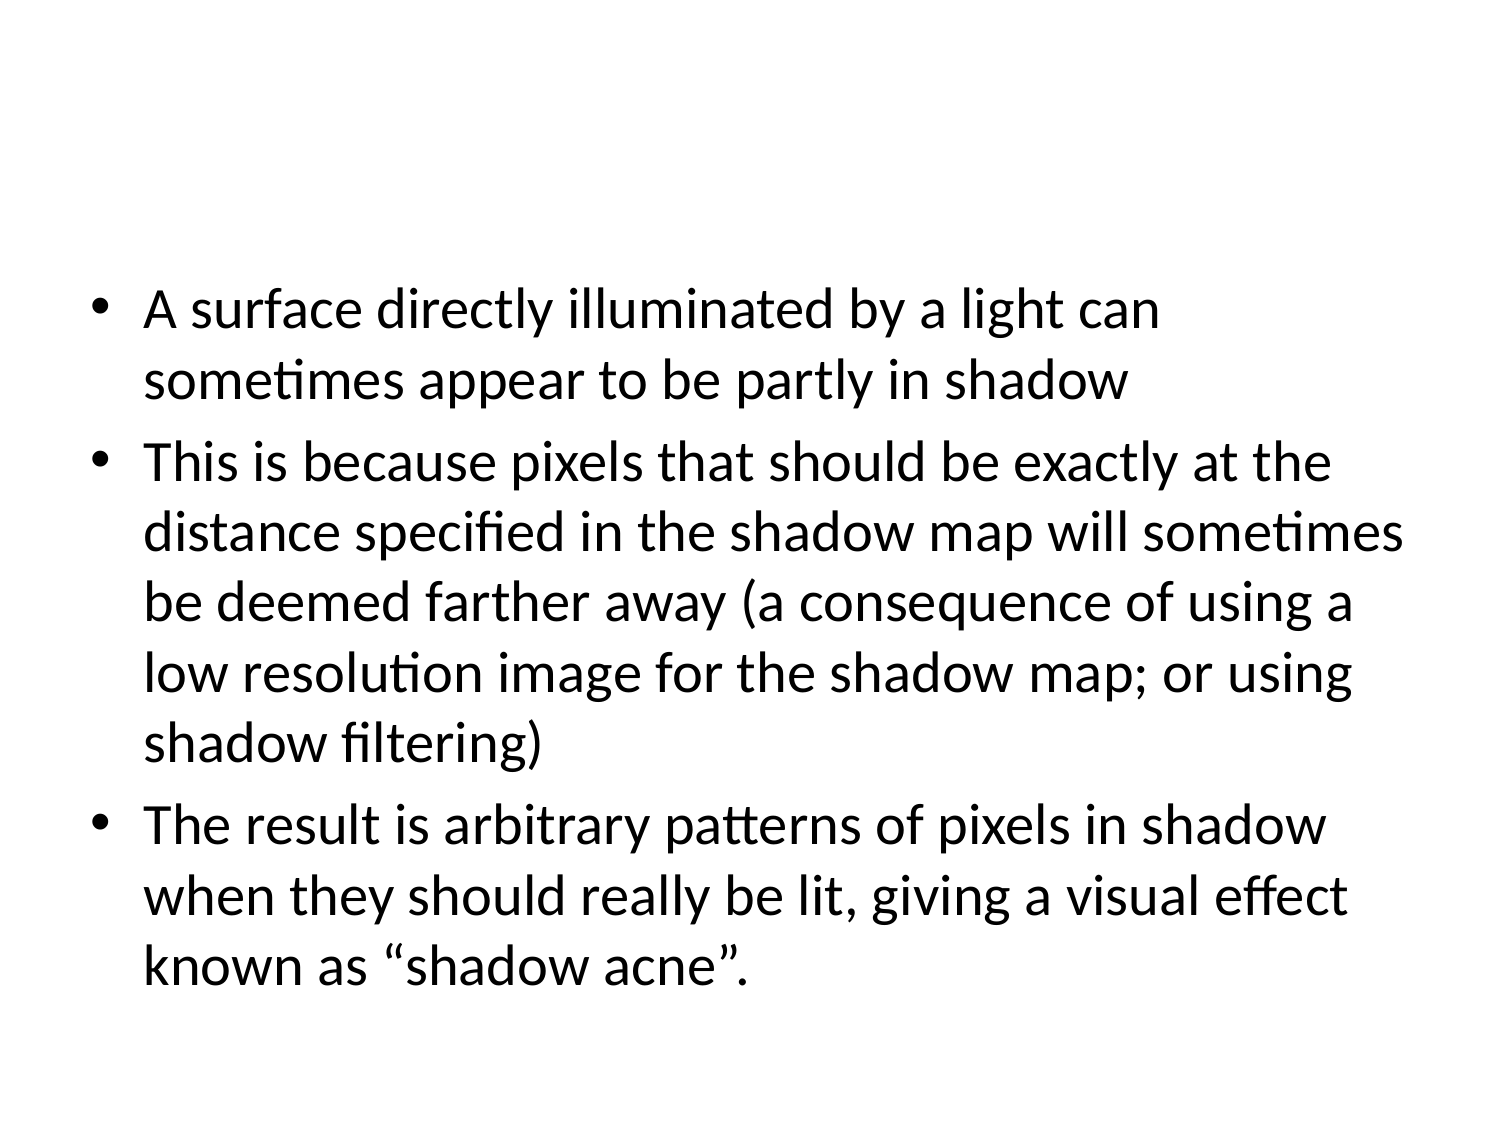

#
A surface directly illuminated by a light can sometimes appear to be partly in shadow
This is because pixels that should be exactly at the distance specified in the shadow map will sometimes be deemed farther away (a consequence of using a low resolution image for the shadow map; or using shadow filtering)
The result is arbitrary patterns of pixels in shadow when they should really be lit, giving a visual effect known as “shadow acne”.